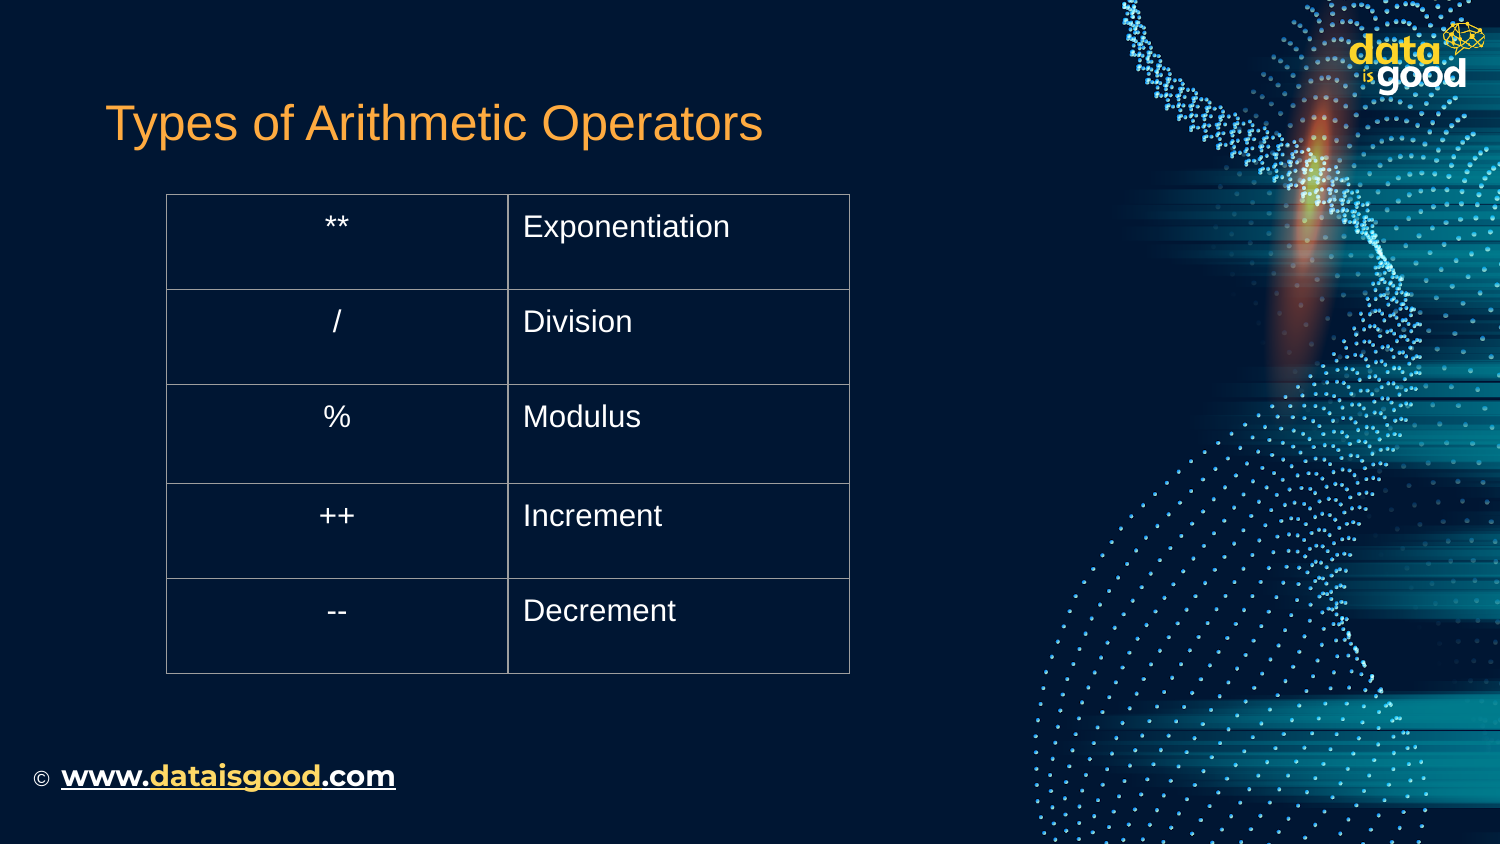

# Types of Arithmetic Operators
| \*\* | Exponentiation |
| --- | --- |
| / | Division |
| % | Modulus |
| ++ | Increment |
| -- | Decrement |